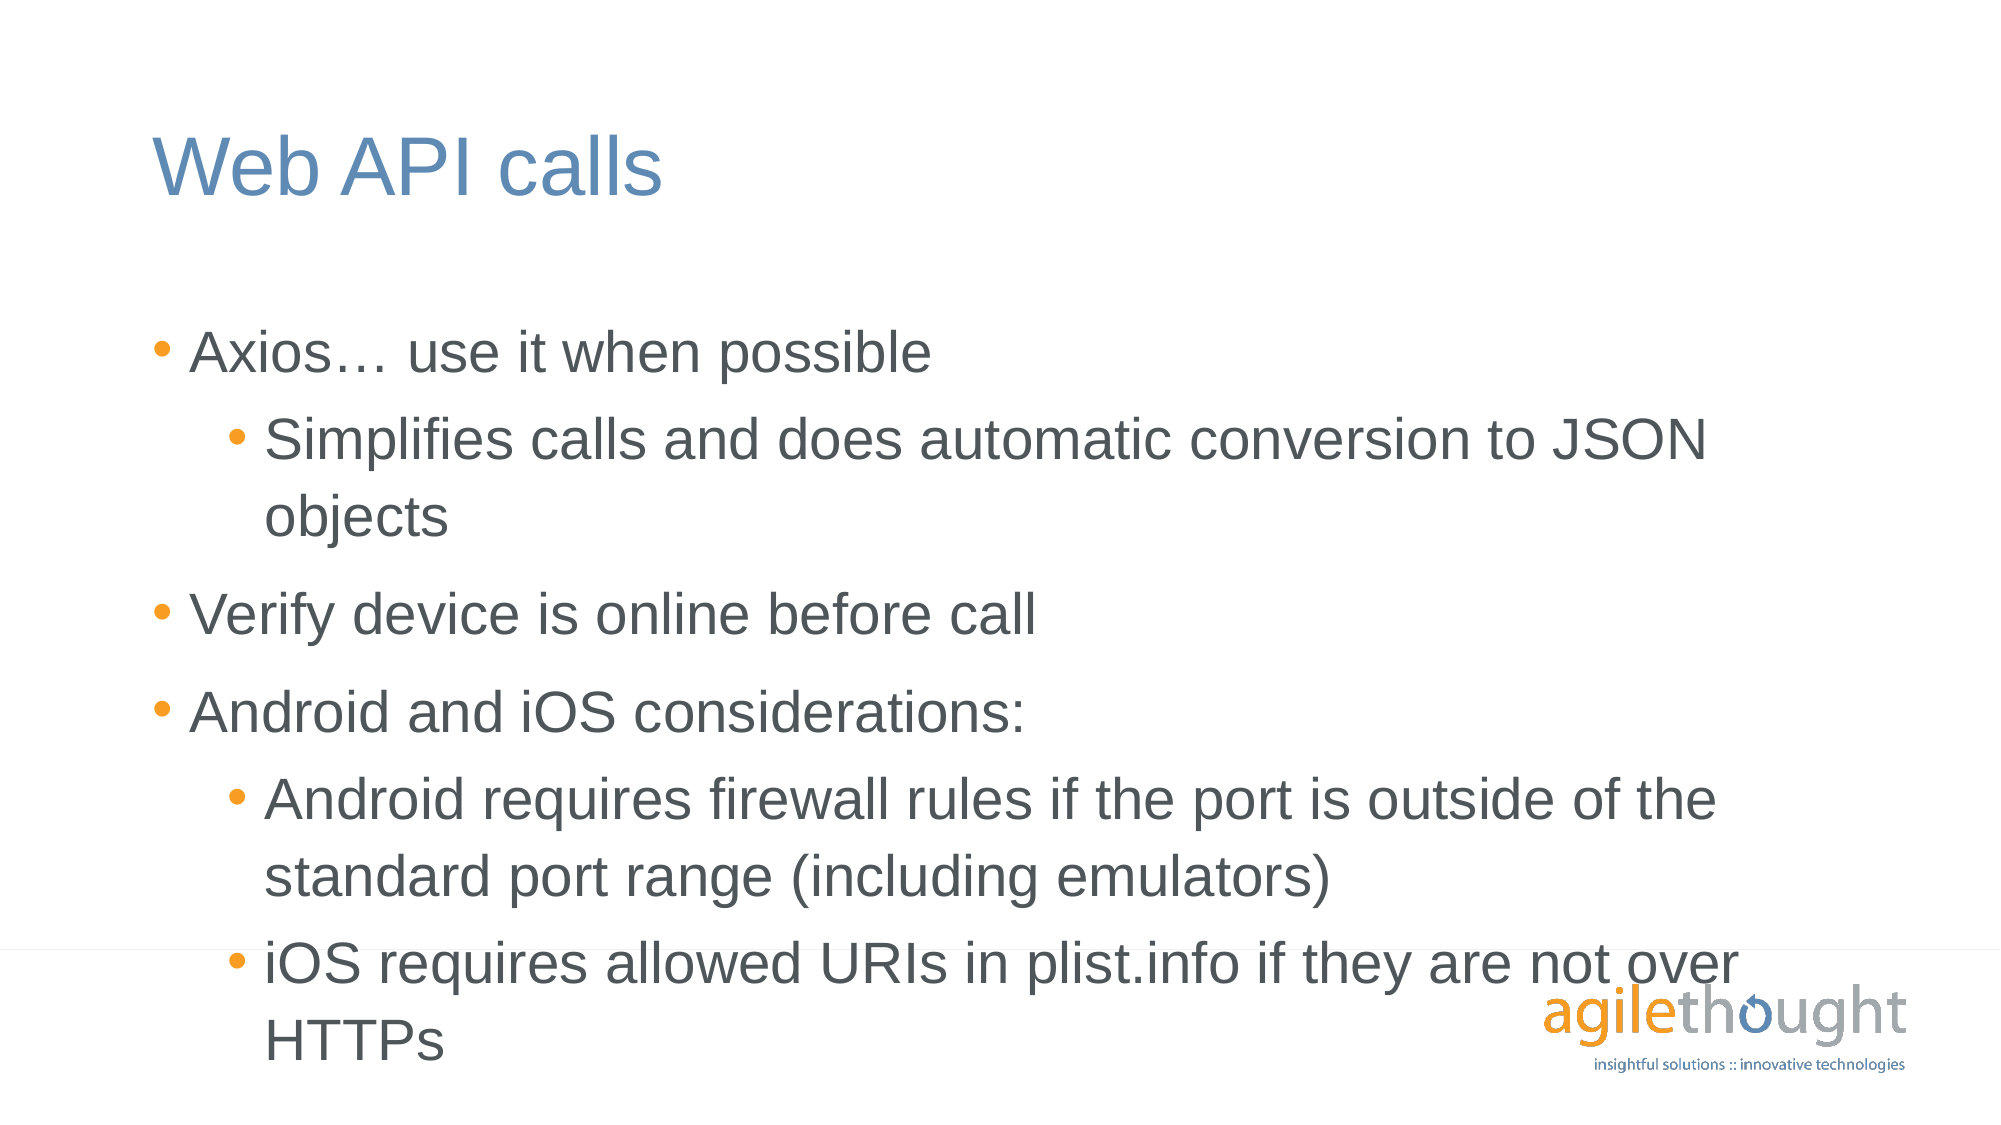

# Web API calls
Axios… use it when possible
Simplifies calls and does automatic conversion to JSON objects
Verify device is online before call
Android and iOS considerations:
Android requires firewall rules if the port is outside of the standard port range (including emulators)
iOS requires allowed URIs in plist.info if they are not over HTTPs